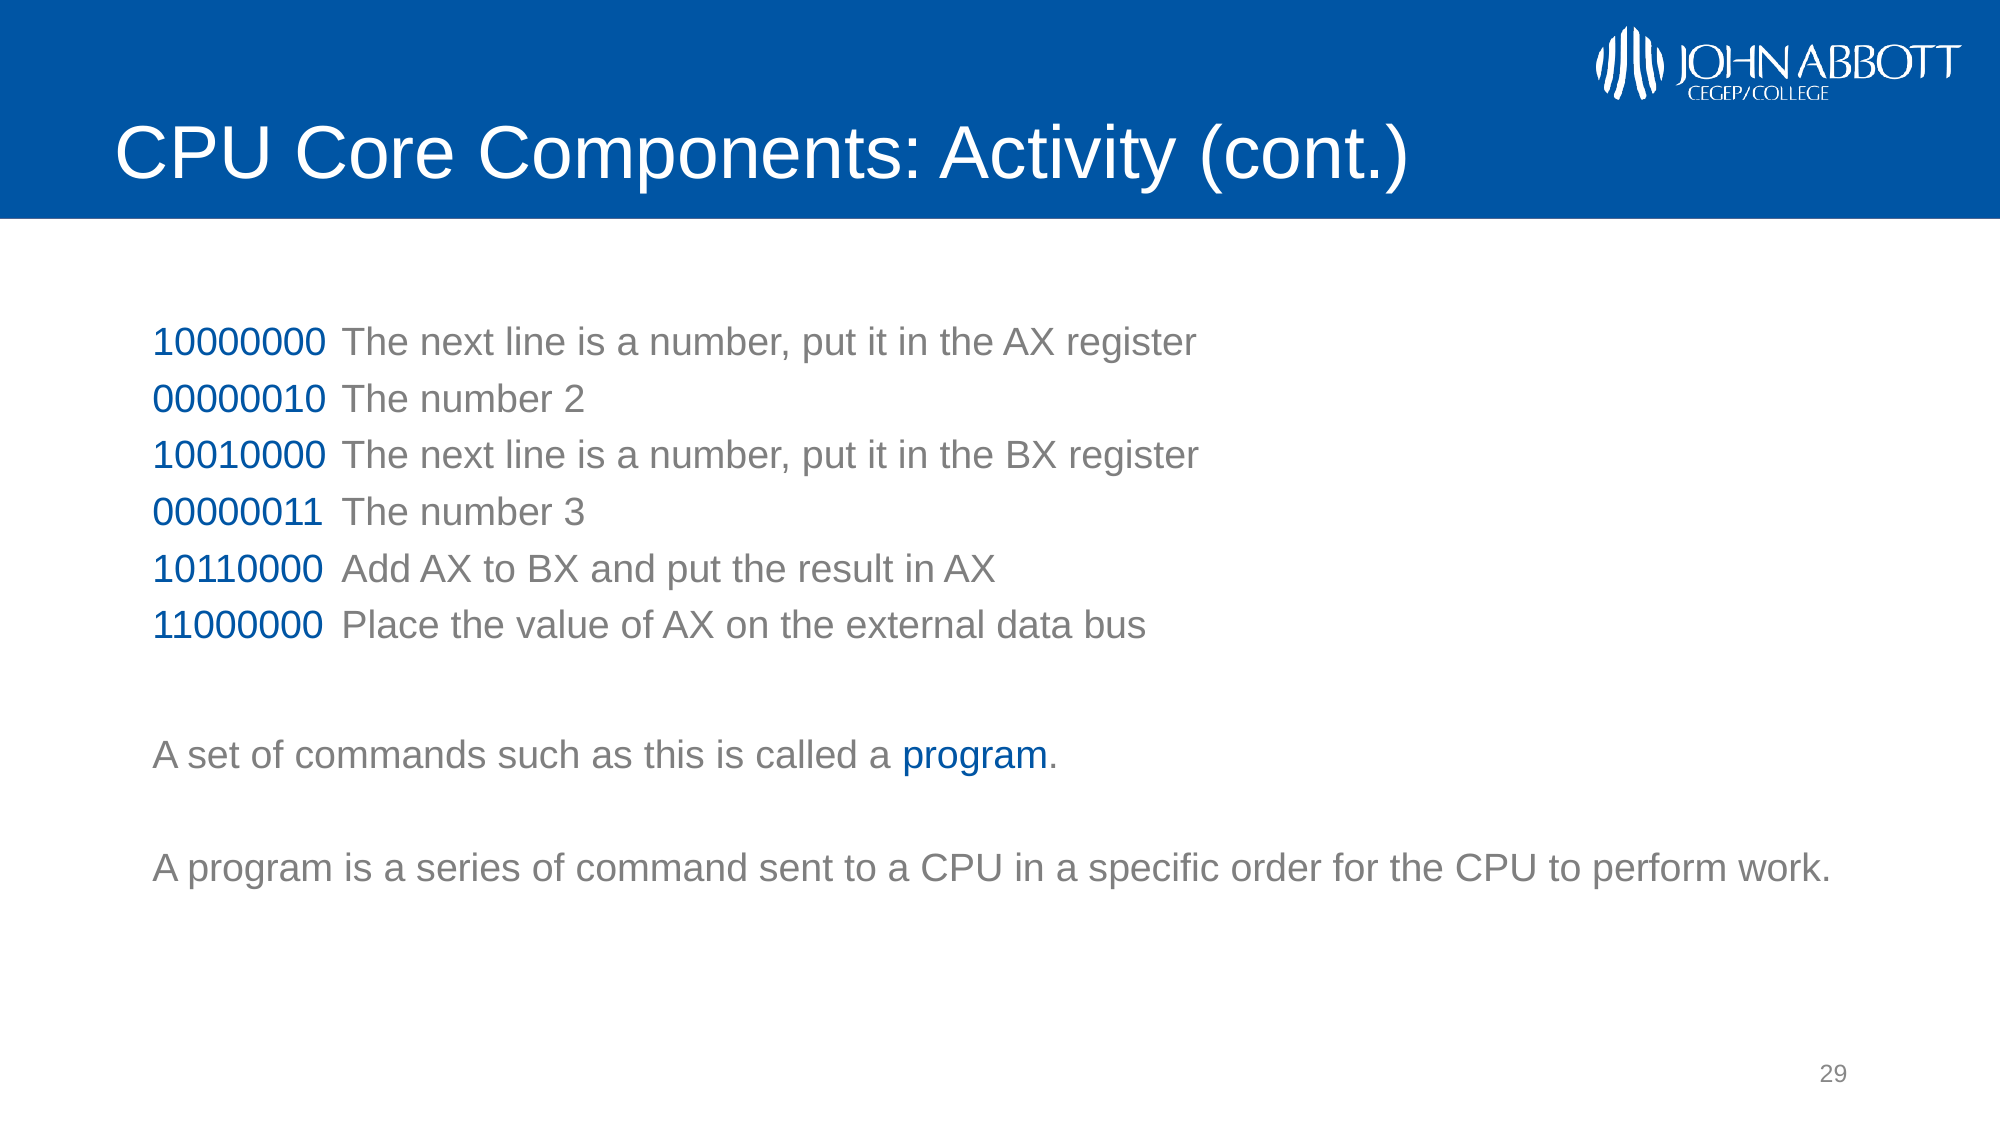

# CPU Core Components: Activity (cont.)
10000000	The next line is a number, put it in the AX register
00000010 	The number 2
10010000 	The next line is a number, put it in the BX register
00000011 	The number 3
10110000 	Add AX to BX and put the result in AX
11000000 	Place the value of AX on the external data bus

A set of commands such as this is called a program.
A program is a series of command sent to a CPU in a specific order for the CPU to perform work.
29